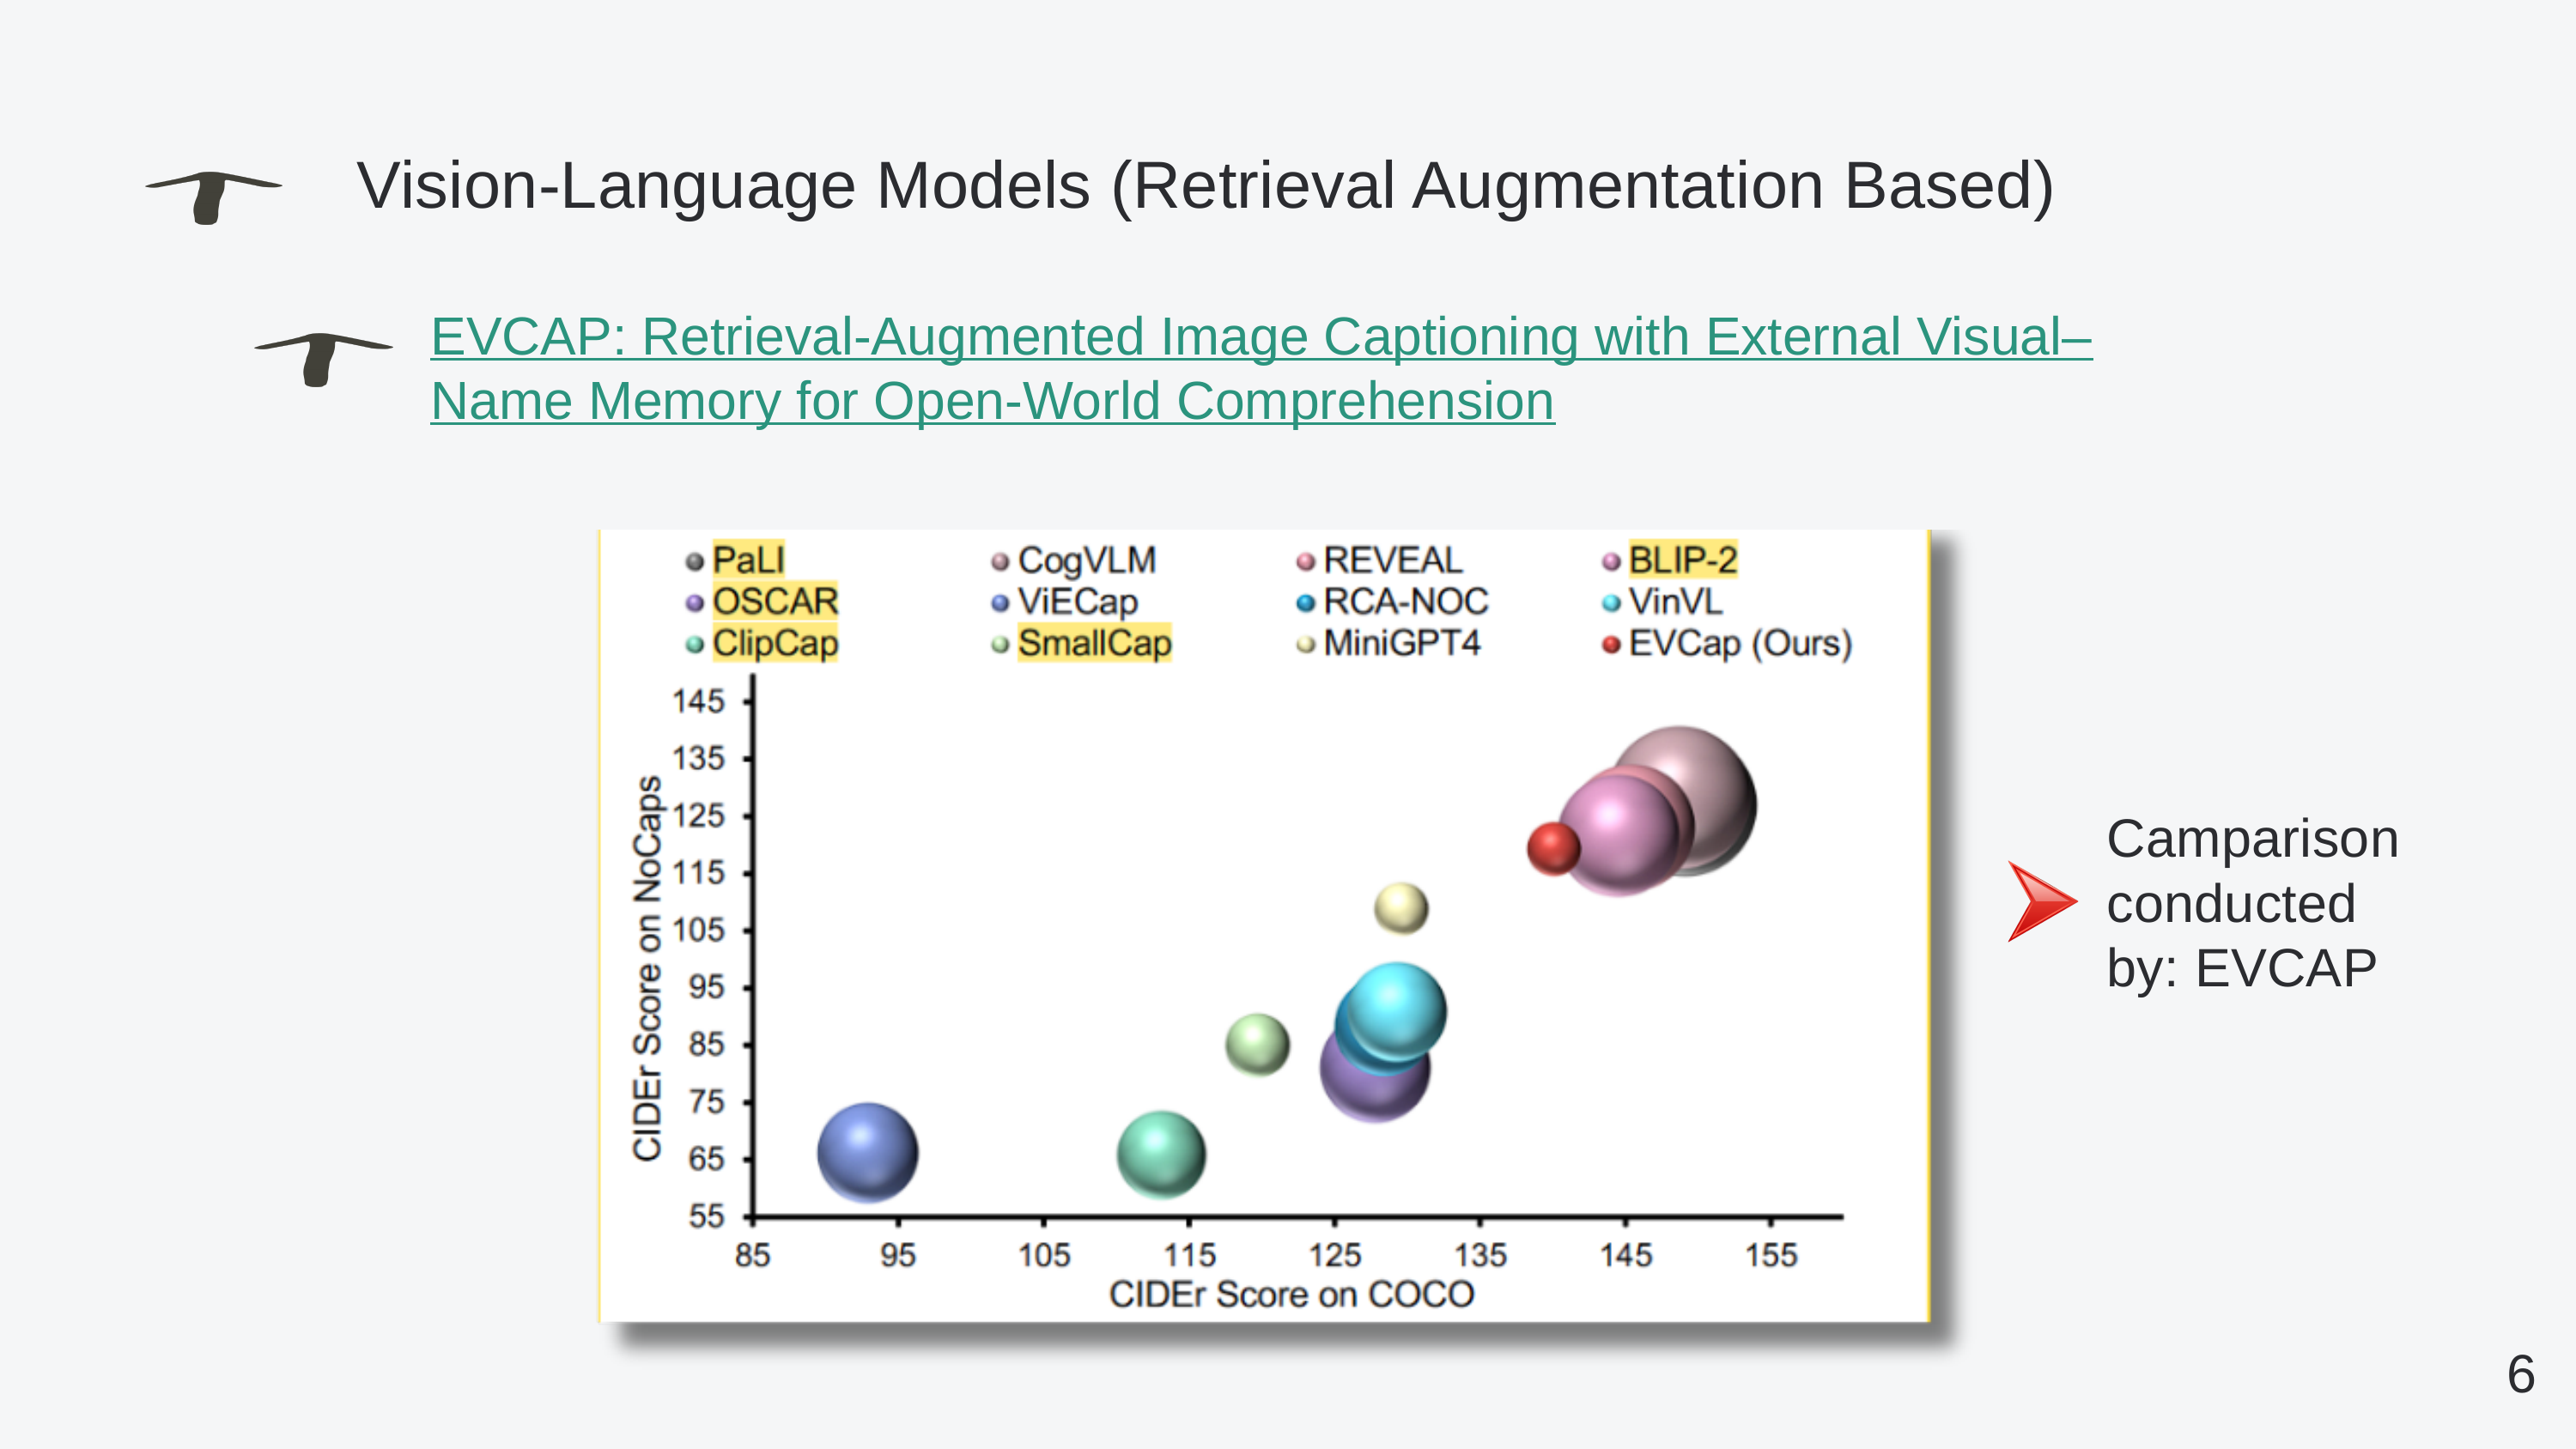

Vision-Language Models (Retrieval Augmentation Based)

EVCAP: Retrieval-Augmented Image Captioning with External Visual–Name Memory for Open-World Comprehension

Camparison conducted by: EVCAP

6